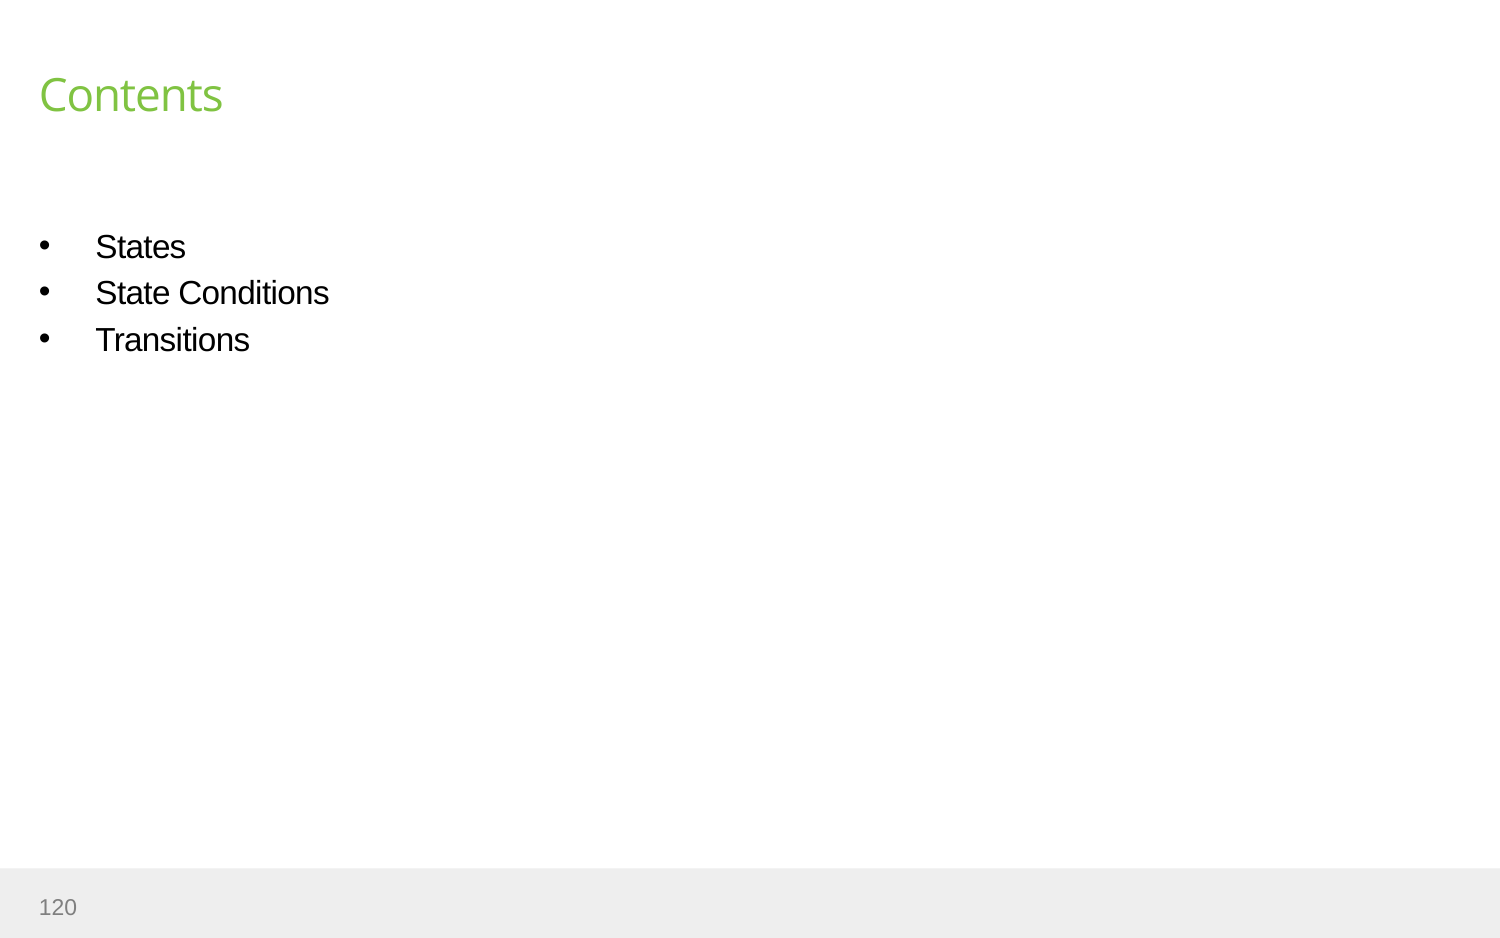

# Contents
States
State Conditions
Transitions
120